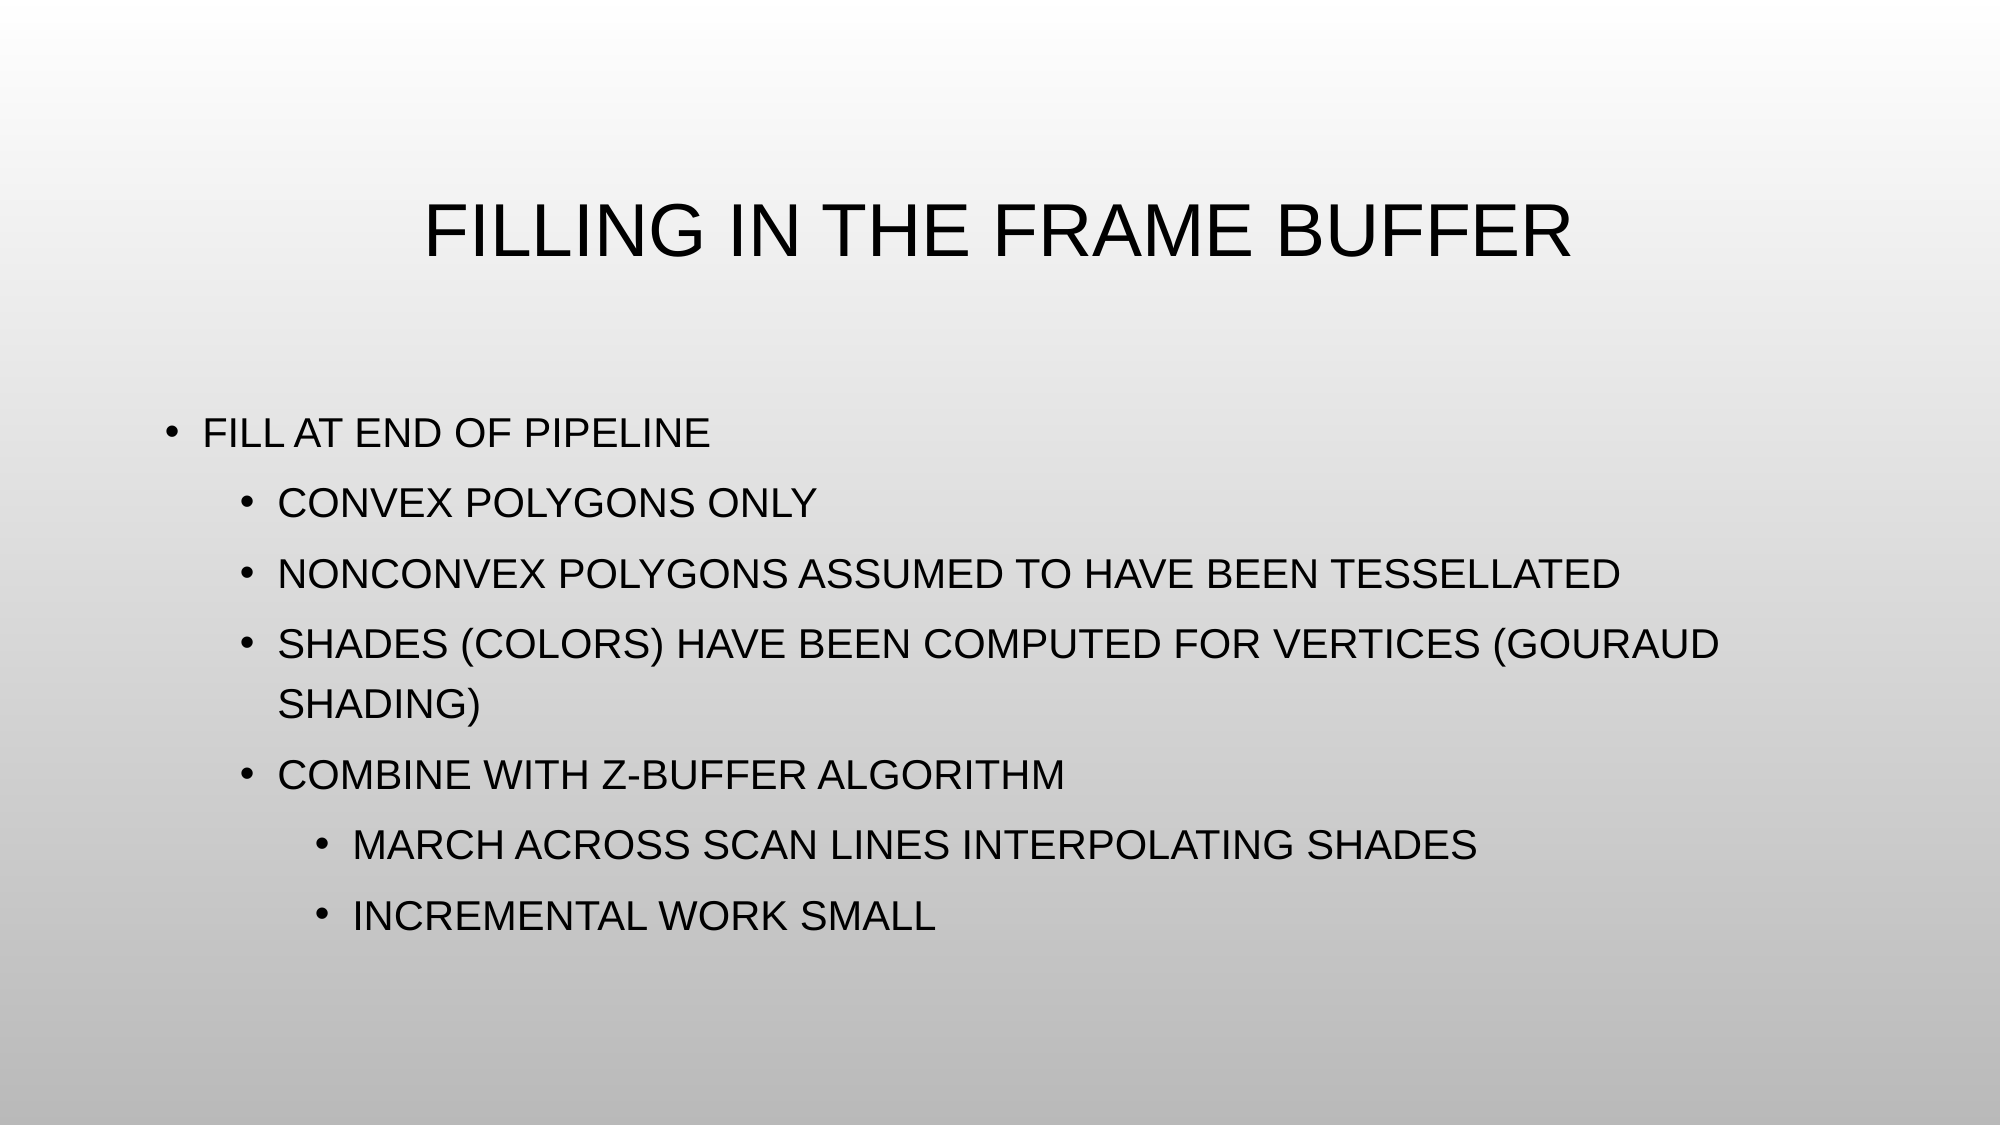

# Filling in the Frame Buffer
Fill at end of pipeline
Convex Polygons only
Nonconvex polygons assumed to have been tessellated
Shades (colors) have been computed for vertices (Gouraud shading)
Combine with z-buffer algorithm
March across scan lines interpolating shades
Incremental work small